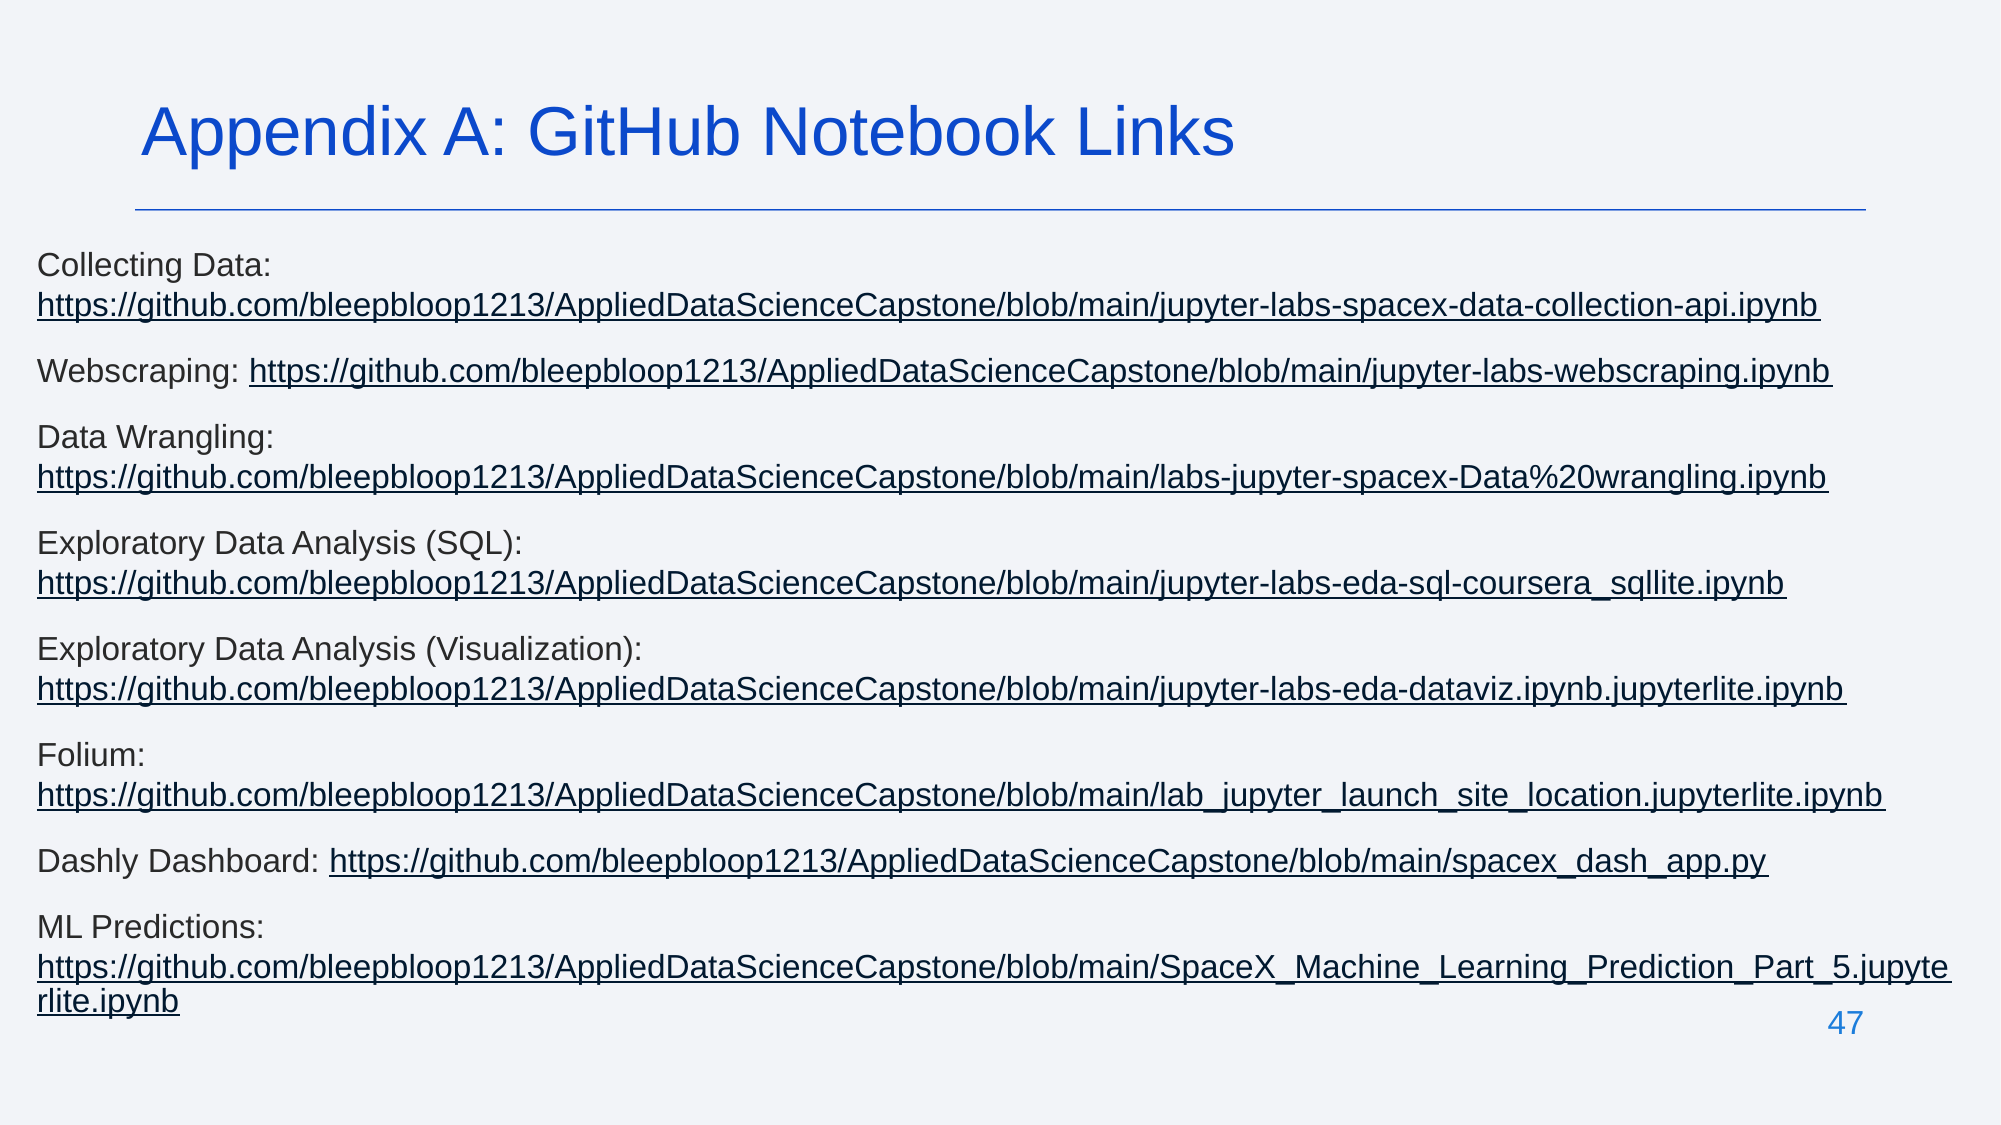

Appendix A: GitHub Notebook Links
Collecting Data: https://github.com/bleepbloop1213/AppliedDataScienceCapstone/blob/main/jupyter-labs-spacex-data-collection-api.ipynb
Webscraping: https://github.com/bleepbloop1213/AppliedDataScienceCapstone/blob/main/jupyter-labs-webscraping.ipynb
Data Wrangling: https://github.com/bleepbloop1213/AppliedDataScienceCapstone/blob/main/labs-jupyter-spacex-Data%20wrangling.ipynb
Exploratory Data Analysis (SQL): https://github.com/bleepbloop1213/AppliedDataScienceCapstone/blob/main/jupyter-labs-eda-sql-coursera_sqllite.ipynb
Exploratory Data Analysis (Visualization): https://github.com/bleepbloop1213/AppliedDataScienceCapstone/blob/main/jupyter-labs-eda-dataviz.ipynb.jupyterlite.ipynb
Folium: https://github.com/bleepbloop1213/AppliedDataScienceCapstone/blob/main/lab_jupyter_launch_site_location.jupyterlite.ipynb
Dashly Dashboard: https://github.com/bleepbloop1213/AppliedDataScienceCapstone/blob/main/spacex_dash_app.py
ML Predictions: https://github.com/bleepbloop1213/AppliedDataScienceCapstone/blob/main/SpaceX_Machine_Learning_Prediction_Part_5.jupyterlite.ipynb

47